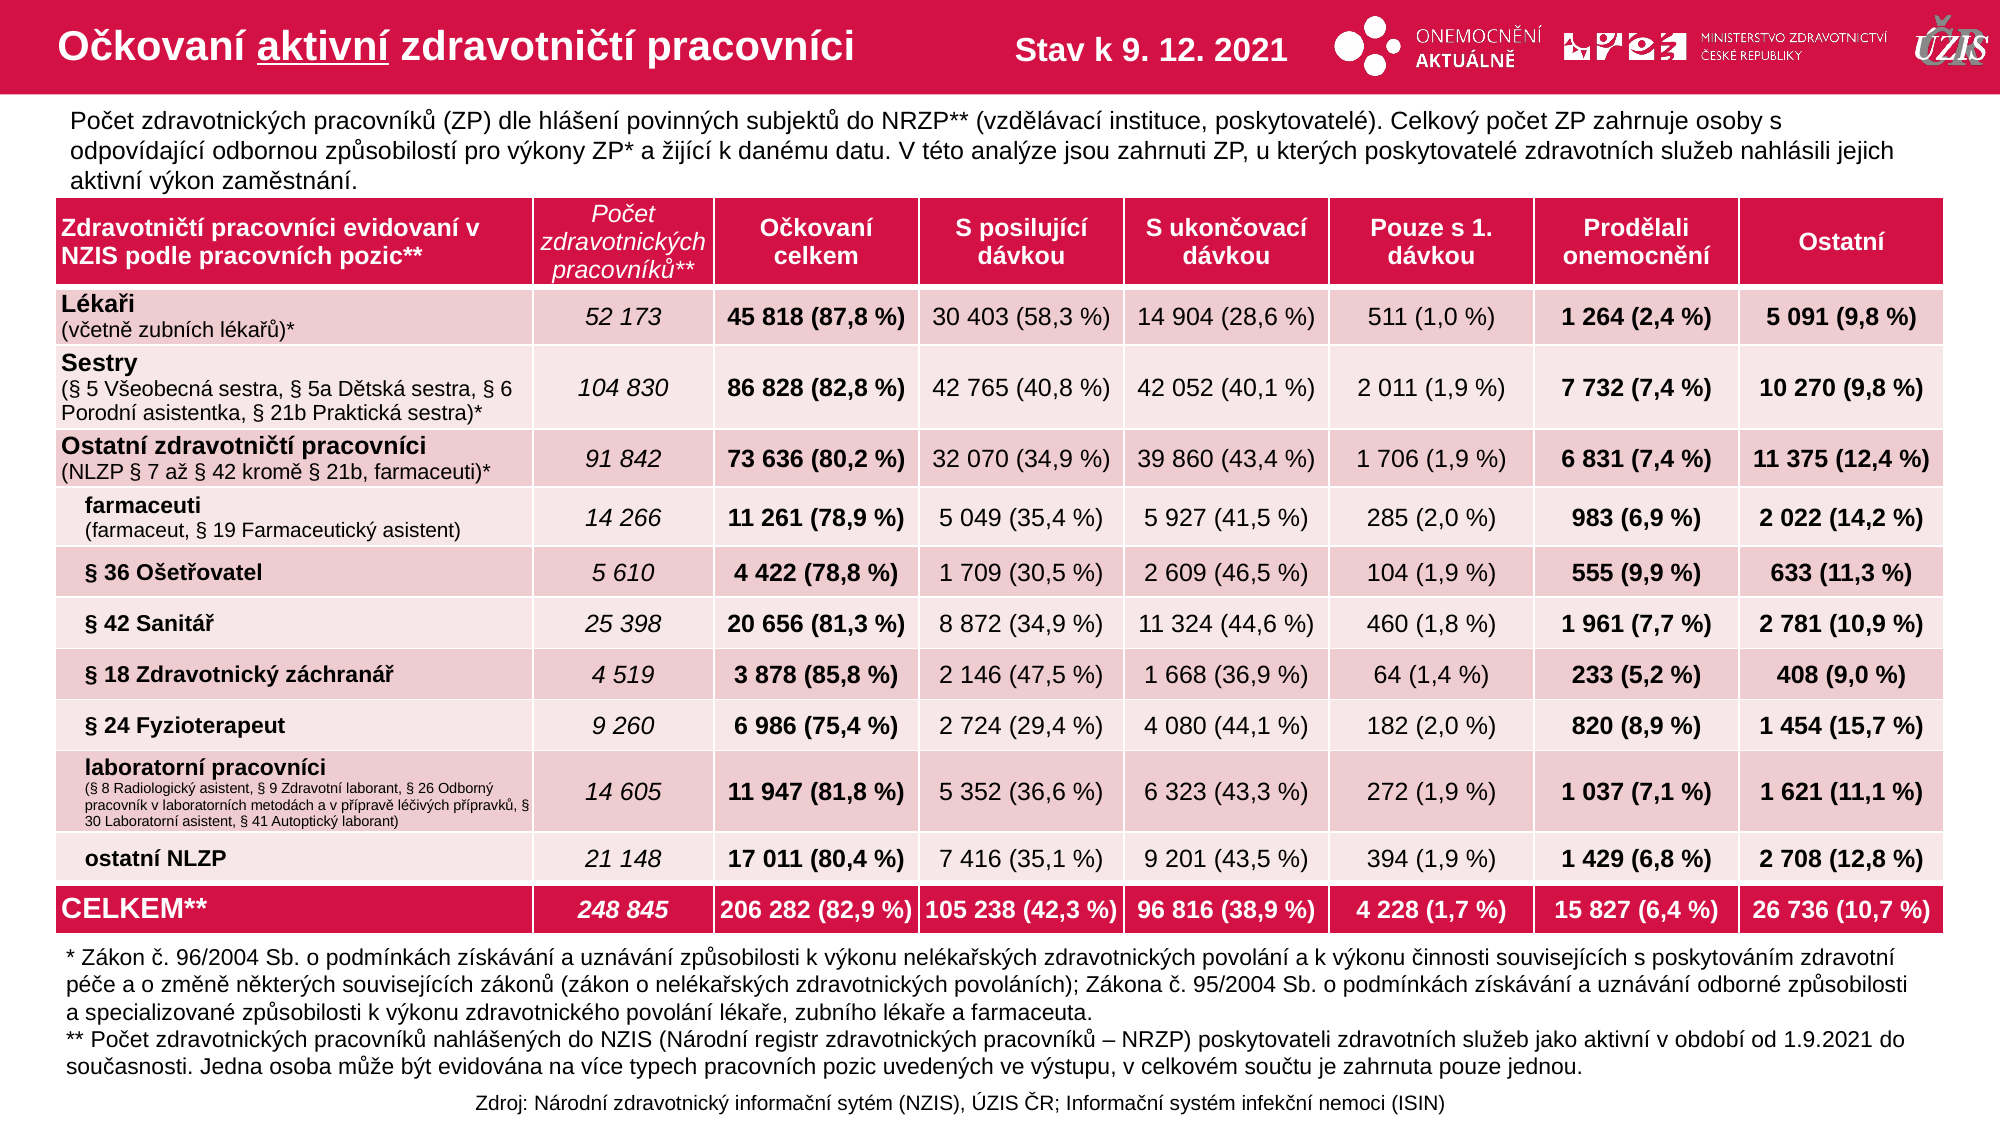

# Očkovaní aktivní zdravotničtí pracovníci
Stav k 9. 12. 2021
Počet zdravotnických pracovníků (ZP) dle hlášení povinných subjektů do NRZP** (vzdělávací instituce, poskytovatelé). Celkový počet ZP zahrnuje osoby s odpovídající odbornou způsobilostí pro výkony ZP* a žijící k danému datu. V této analýze jsou zahrnuti ZP, u kterých poskytovatelé zdravotních služeb nahlásili jejich aktivní výkon zaměstnání.
| Zdravotničtí pracovníci evidovaní v NZIS podle pracovních pozic\*\* | Počet zdravotnických pracovníků\*\* | Očkovaní celkem | S posilující dávkou | S ukončovací dávkou | Pouze s 1. dávkou | Prodělali onemocnění | Ostatní |
| --- | --- | --- | --- | --- | --- | --- | --- |
| Lékaři (včetně zubních lékařů)\* | 52 173 | 45 818 (87,8 %) | 30 403 (58,3 %) | 14 904 (28,6 %) | 511 (1,0 %) | 1 264 (2,4 %) | 5 091 (9,8 %) |
| Sestry (§ 5 Všeobecná sestra, § 5a Dětská sestra, § 6 Porodní asistentka, § 21b Praktická sestra)\* | 104 830 | 86 828 (82,8 %) | 42 765 (40,8 %) | 42 052 (40,1 %) | 2 011 (1,9 %) | 7 732 (7,4 %) | 10 270 (9,8 %) |
| Ostatní zdravotničtí pracovníci (NLZP § 7 až § 42 kromě § 21b, farmaceuti)\* | 91 842 | 73 636 (80,2 %) | 32 070 (34,9 %) | 39 860 (43,4 %) | 1 706 (1,9 %) | 6 831 (7,4 %) | 11 375 (12,4 %) |
| farmaceuti (farmaceut, § 19 Farmaceutický asistent) | 14 266 | 11 261 (78,9 %) | 5 049 (35,4 %) | 5 927 (41,5 %) | 285 (2,0 %) | 983 (6,9 %) | 2 022 (14,2 %) |
| § 36 Ošetřovatel | 5 610 | 4 422 (78,8 %) | 1 709 (30,5 %) | 2 609 (46,5 %) | 104 (1,9 %) | 555 (9,9 %) | 633 (11,3 %) |
| § 42 Sanitář | 25 398 | 20 656 (81,3 %) | 8 872 (34,9 %) | 11 324 (44,6 %) | 460 (1,8 %) | 1 961 (7,7 %) | 2 781 (10,9 %) |
| § 18 Zdravotnický záchranář | 4 519 | 3 878 (85,8 %) | 2 146 (47,5 %) | 1 668 (36,9 %) | 64 (1,4 %) | 233 (5,2 %) | 408 (9,0 %) |
| § 24 Fyzioterapeut | 9 260 | 6 986 (75,4 %) | 2 724 (29,4 %) | 4 080 (44,1 %) | 182 (2,0 %) | 820 (8,9 %) | 1 454 (15,7 %) |
| laboratorní pracovníci (§ 8 Radiologický asistent, § 9 Zdravotní laborant, § 26 Odborný pracovník v laboratorních metodách a v přípravě léčivých přípravků, § 30 Laboratorní asistent, § 41 Autoptický laborant) | 14 605 | 11 947 (81,8 %) | 5 352 (36,6 %) | 6 323 (43,3 %) | 272 (1,9 %) | 1 037 (7,1 %) | 1 621 (11,1 %) |
| ostatní NLZP | 21 148 | 17 011 (80,4 %) | 7 416 (35,1 %) | 9 201 (43,5 %) | 394 (1,9 %) | 1 429 (6,8 %) | 2 708 (12,8 %) |
| CELKEM\*\* | 248 845 | 206 282 (82,9 %) | 105 238 (42,3 %) | 96 816 (38,9 %) | 4 228 (1,7 %) | 15 827 (6,4 %) | 26 736 (10,7 %) |
* Zákon č. 96/2004 Sb. o podmínkách získávání a uznávání způsobilosti k výkonu nelékařských zdravotnických povolání a k výkonu činnosti souvisejících s poskytováním zdravotní péče a o změně některých souvisejících zákonů (zákon o nelékařských zdravotnických povoláních); Zákona č. 95/2004 Sb. o podmínkách získávání a uznávání odborné způsobilosti a specializované způsobilosti k výkonu zdravotnického povolání lékaře, zubního lékaře a farmaceuta.
** Počet zdravotnických pracovníků nahlášených do NZIS (Národní registr zdravotnických pracovníků – NRZP) poskytovateli zdravotních služeb jako aktivní v období od 1.9.2021 do současnosti. Jedna osoba může být evidována na více typech pracovních pozic uvedených ve výstupu, v celkovém součtu je zahrnuta pouze jednou.
Zdroj: Národní zdravotnický informační sytém (NZIS), ÚZIS ČR; Informační systém infekční nemoci (ISIN)